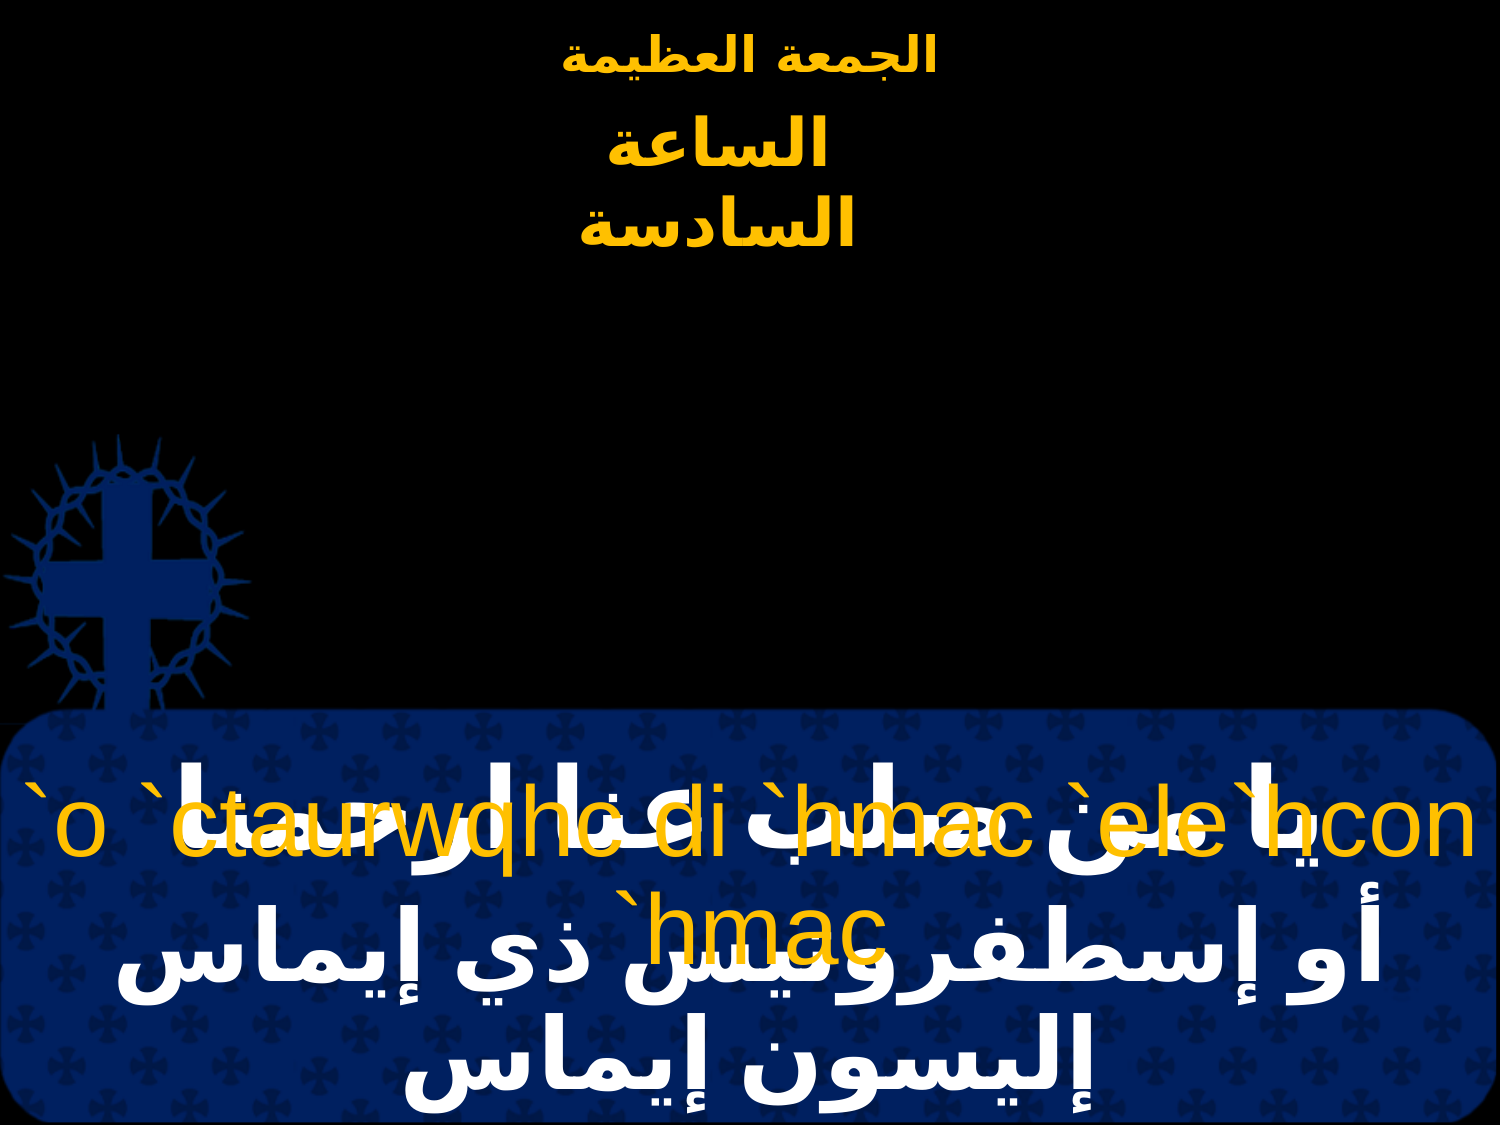

# يا من صلب عنا ارحمنا
`o `ctaurwqhc di `hmac `ele`hcon `hmac
أو إسطفروتيس ذي إيماس إليسون إيماس